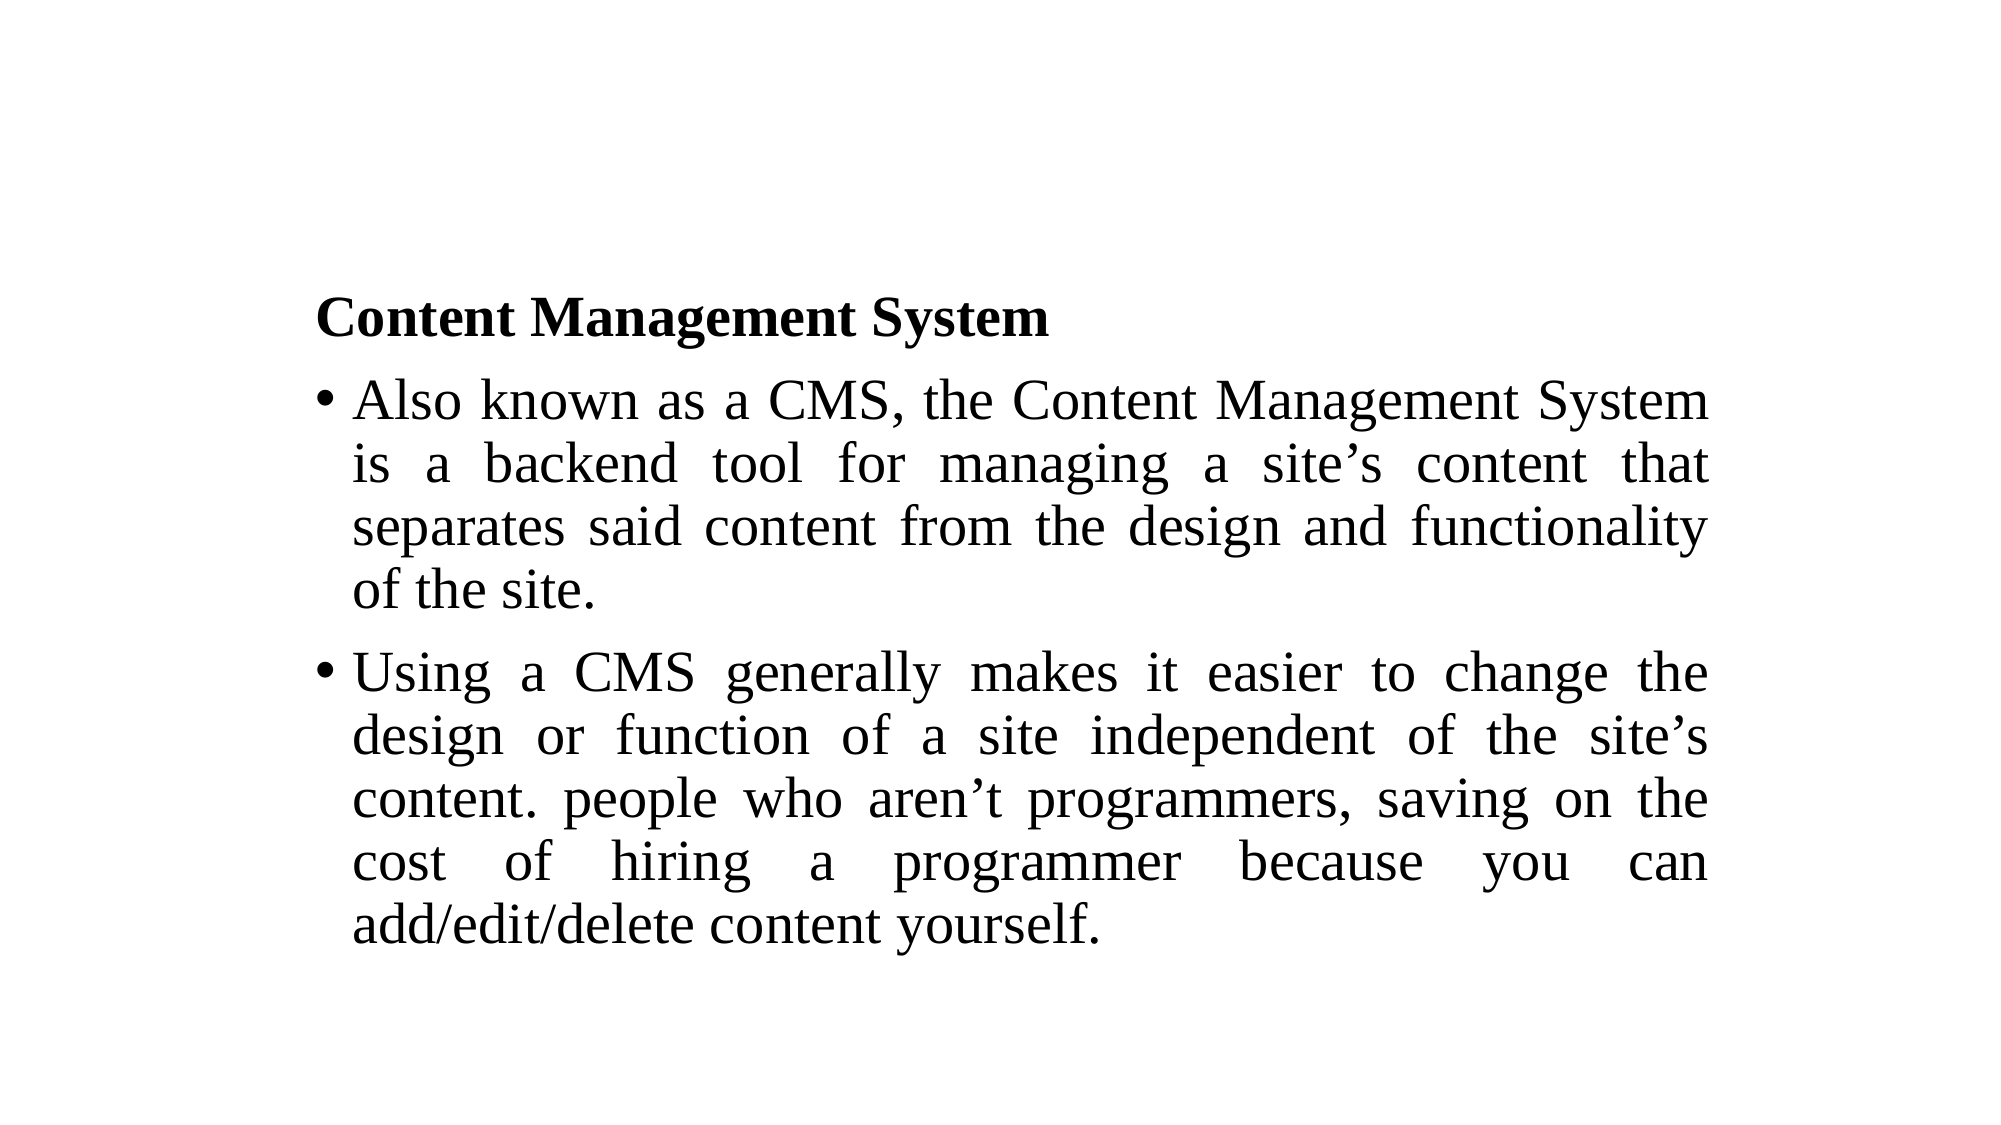

Content Management System
Also known as a CMS, the Content Management System is a backend tool for managing a site’s content that separates said content from the design and functionality of the site.
Using a CMS generally makes it easier to change the design or function of a site independent of the site’s content. people who aren’t programmers, saving on the cost of hiring a programmer because you can add/edit/delete content yourself.